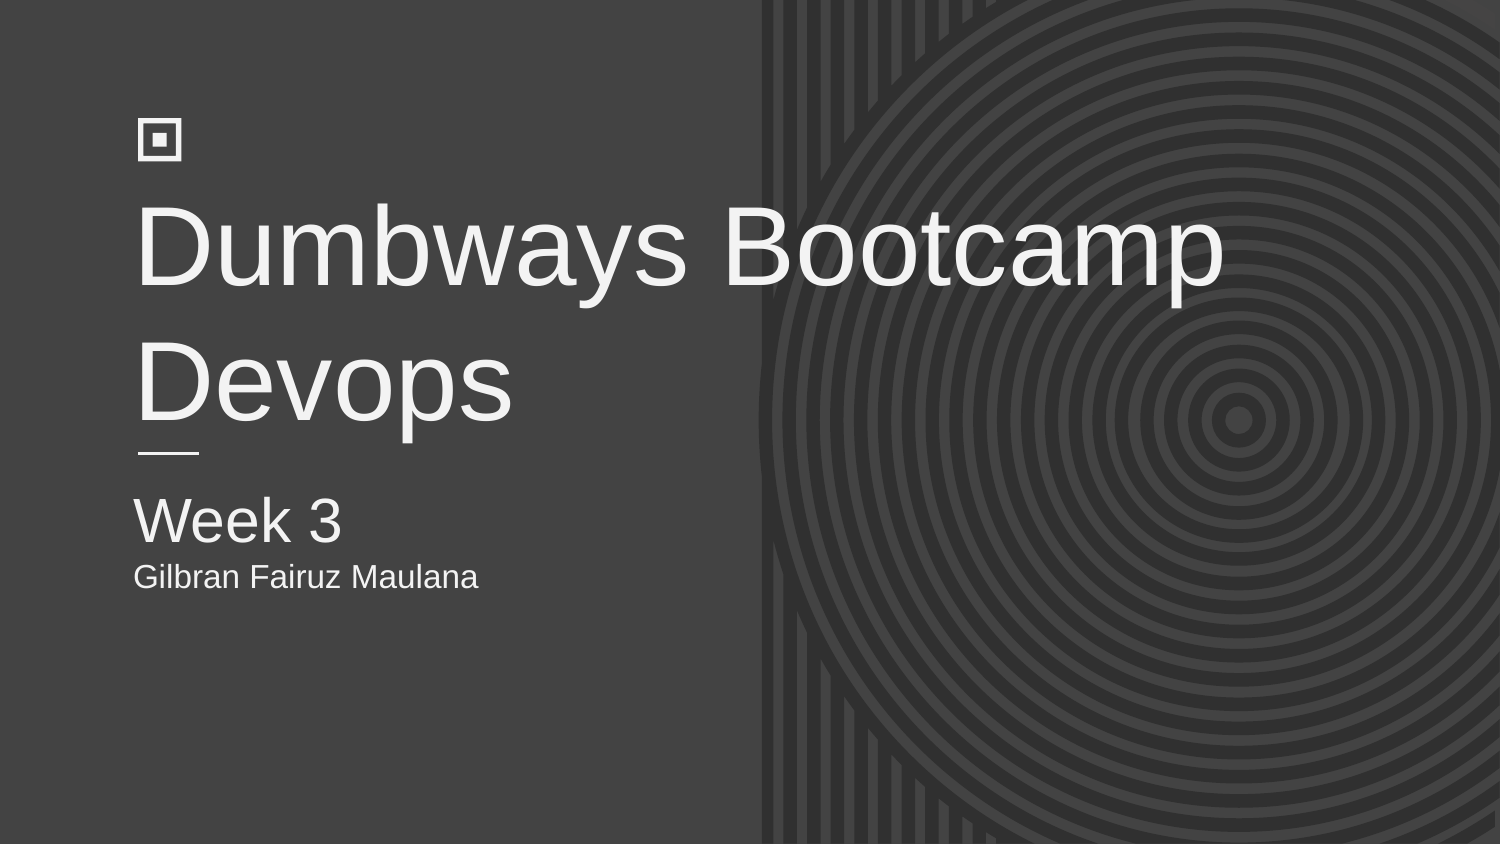

# Dumbways Bootcamp Devops
Week 3
Gilbran Fairuz Maulana